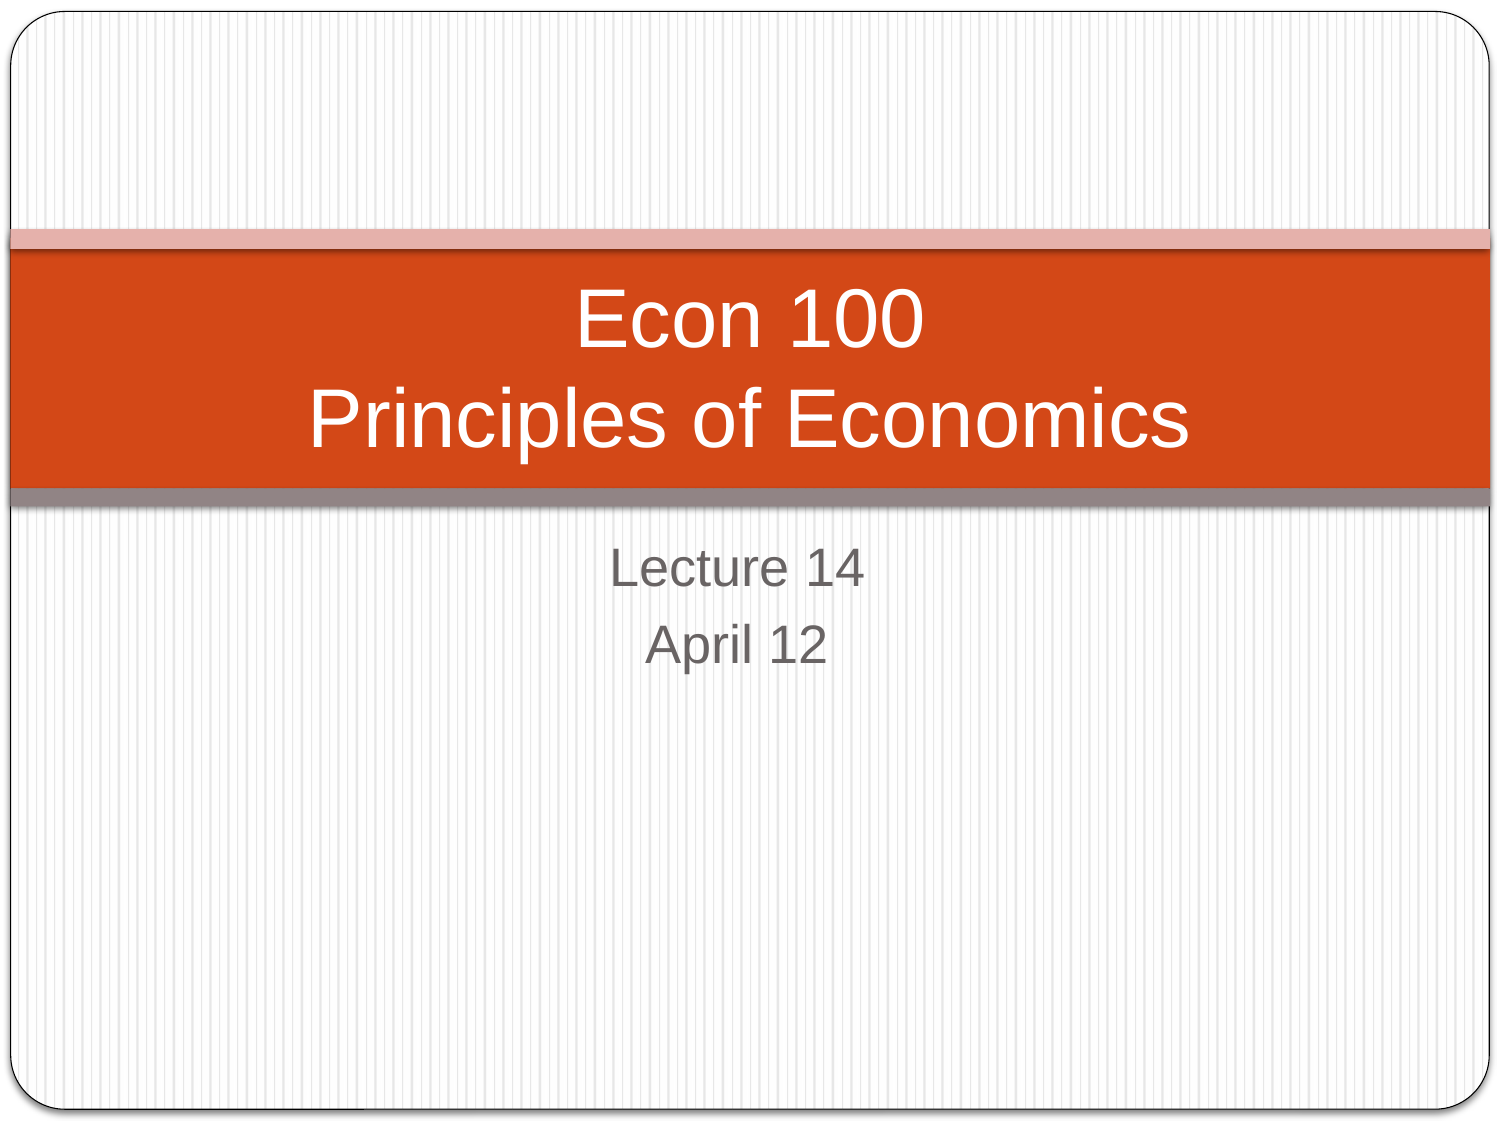

# Econ 100 Principles of Economics
Lecture 14
April 12